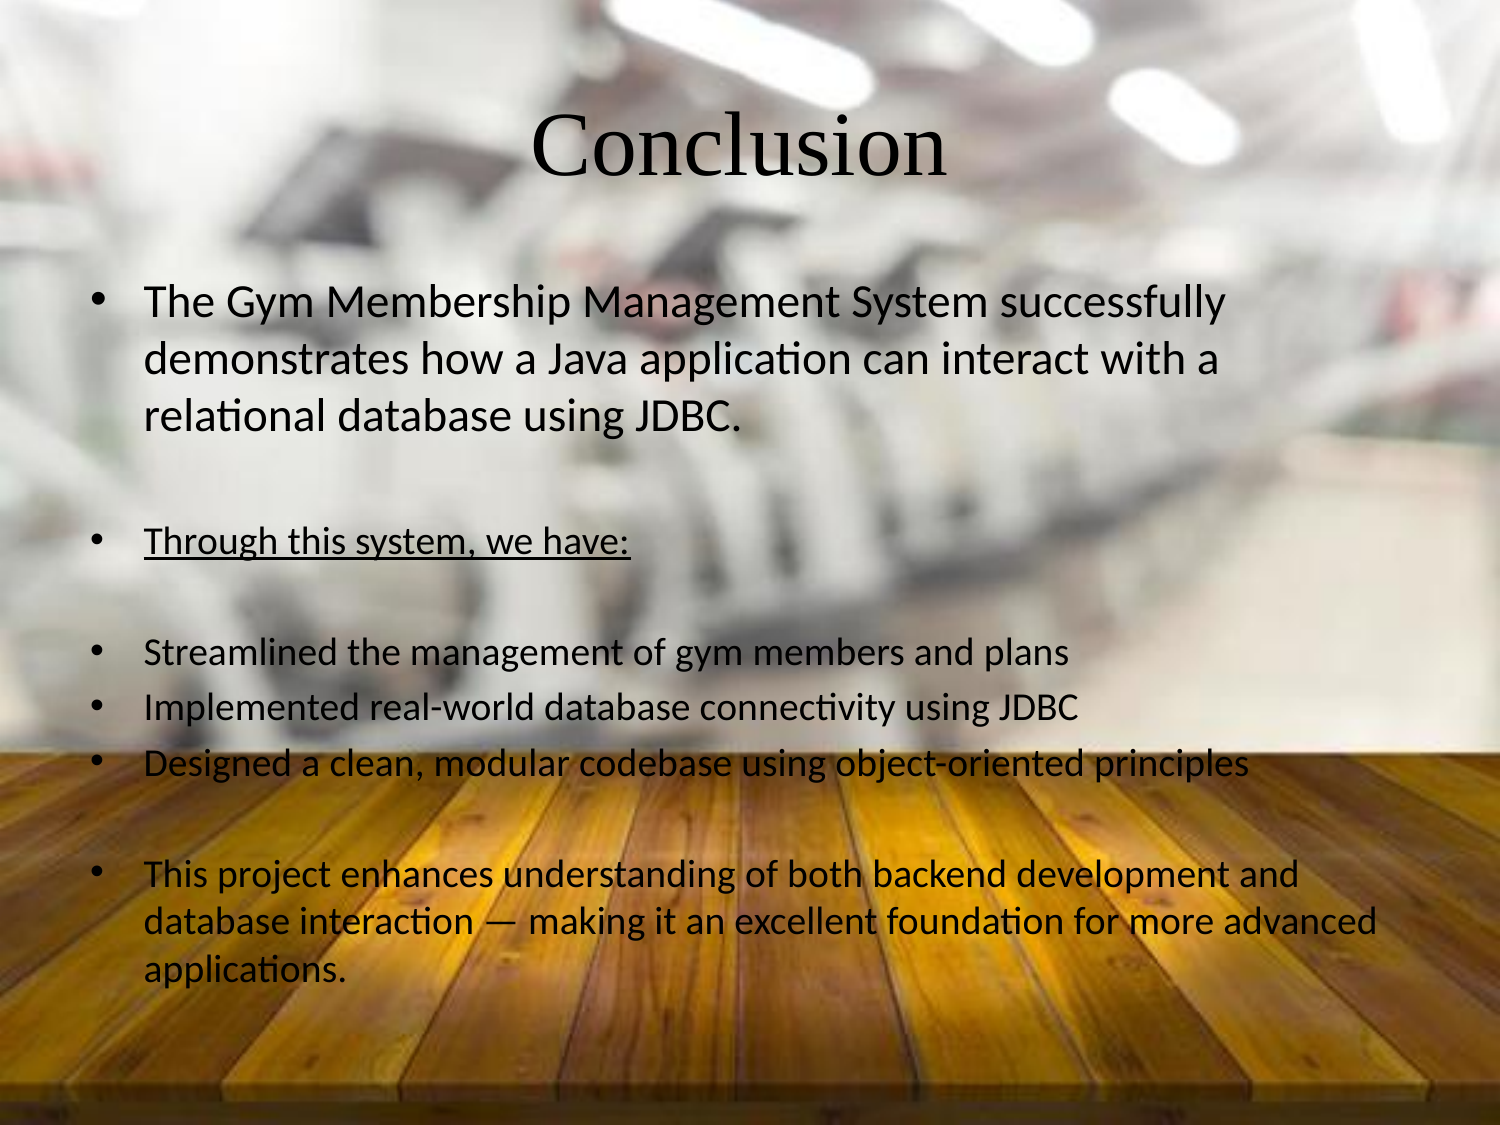

# Conclusion
The Gym Membership Management System successfully demonstrates how a Java application can interact with a relational database using JDBC.

Through this system, we have:

Streamlined the management of gym members and plans
Implemented real-world database connectivity using JDBC
Designed a clean, modular codebase using object-oriented principles

This project enhances understanding of both backend development and database interaction — making it an excellent foundation for more advanced applications.